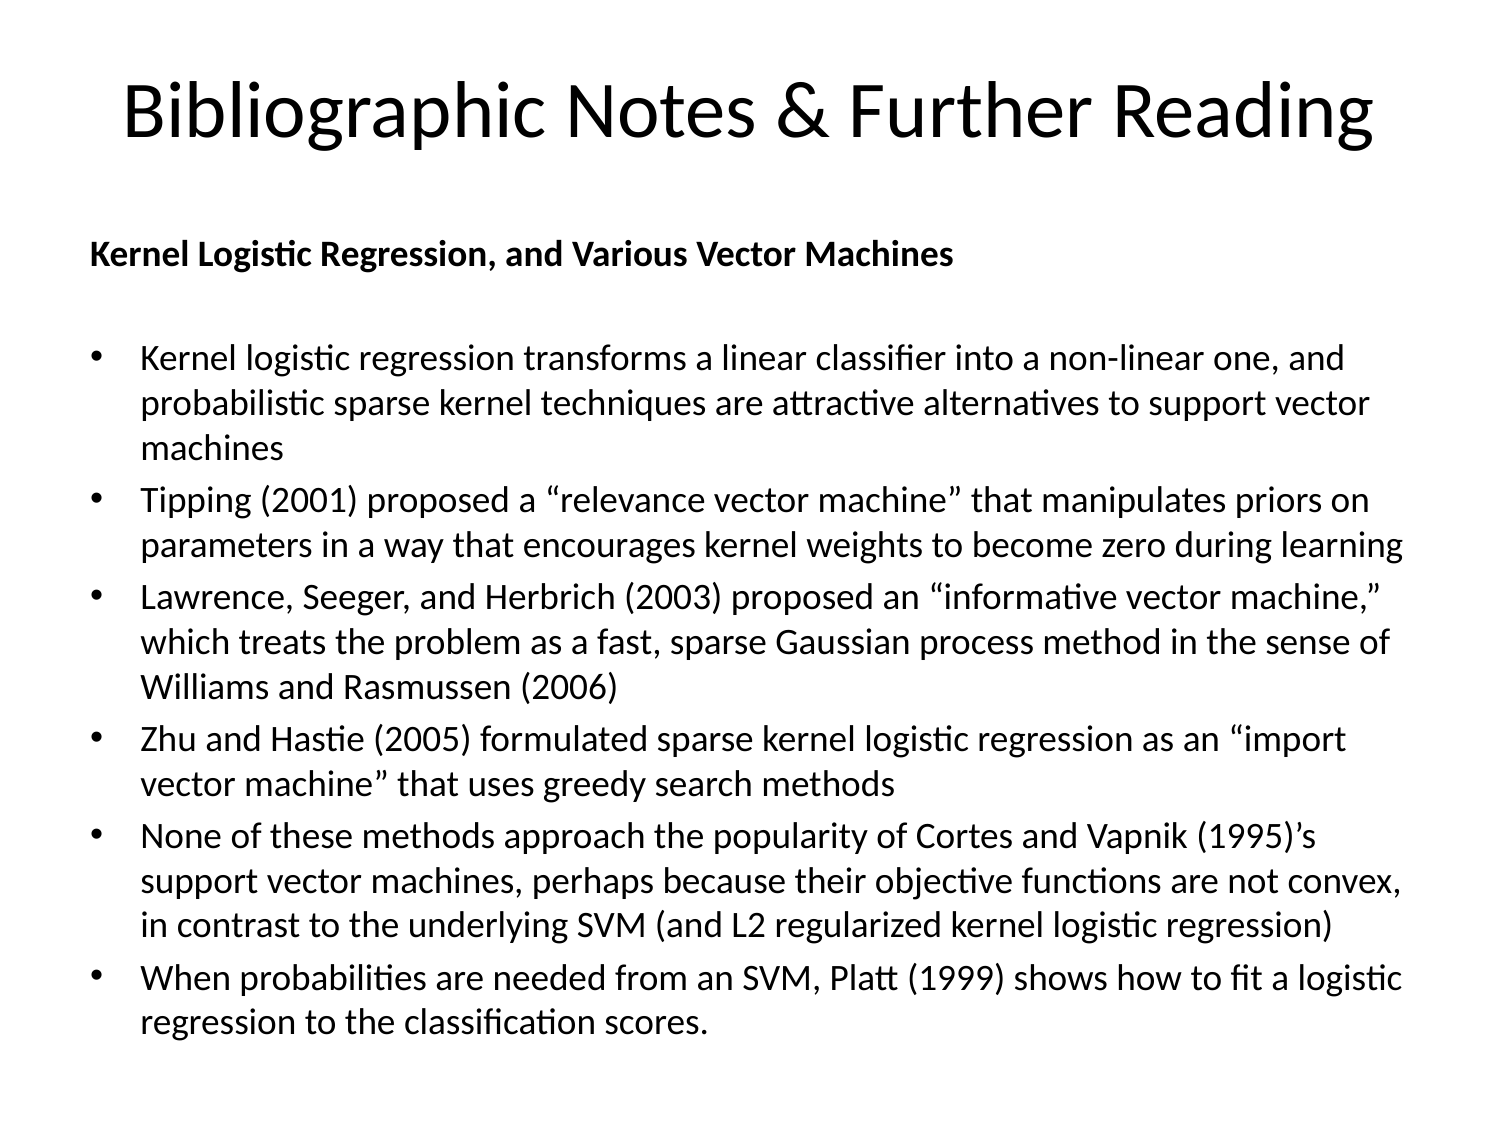

# Bibliographic Notes & Further Reading
Kernel Logistic Regression, and Various Vector Machines

Kernel logistic regression transforms a linear classifier into a non-linear one, and probabilistic sparse kernel techniques are attractive alternatives to support vector machines
Tipping (2001) proposed a “relevance vector machine” that manipulates priors on parameters in a way that encourages kernel weights to become zero during learning
Lawrence, Seeger, and Herbrich (2003) proposed an “informative vector machine,” which treats the problem as a fast, sparse Gaussian process method in the sense of Williams and Rasmussen (2006)
Zhu and Hastie (2005) formulated sparse kernel logistic regression as an “import vector machine” that uses greedy search methods
None of these methods approach the popularity of Cortes and Vapnik (1995)’s support vector machines, perhaps because their objective functions are not convex, in contrast to the underlying SVM (and L2 regularized kernel logistic regression)
When probabilities are needed from an SVM, Platt (1999) shows how to fit a logistic regression to the classification scores.